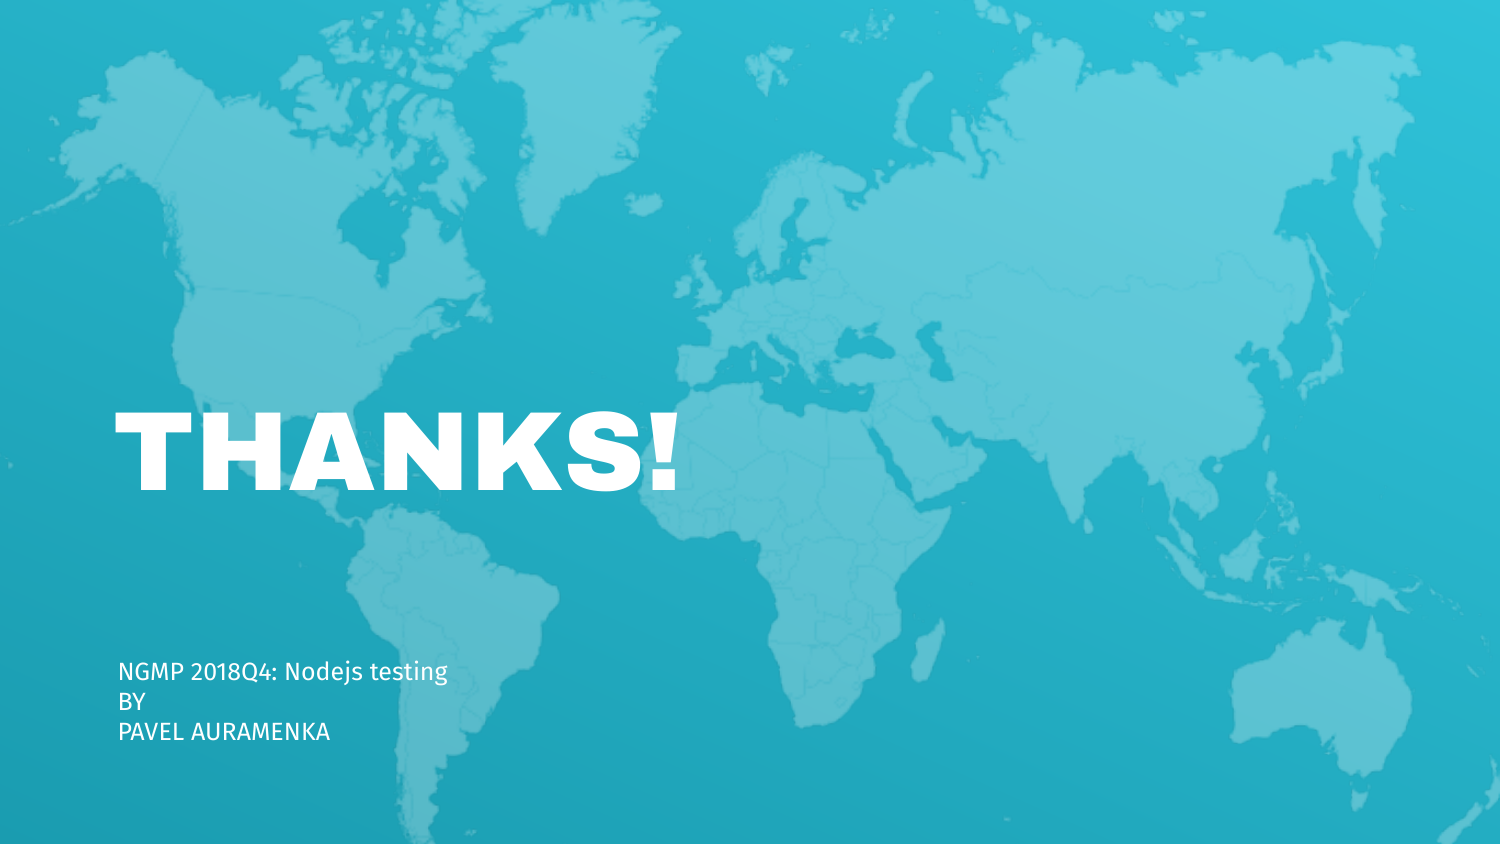

THANKS!

NGMP 2018Q4: Nodejs testing
BY
PAVEL AURAMENKA